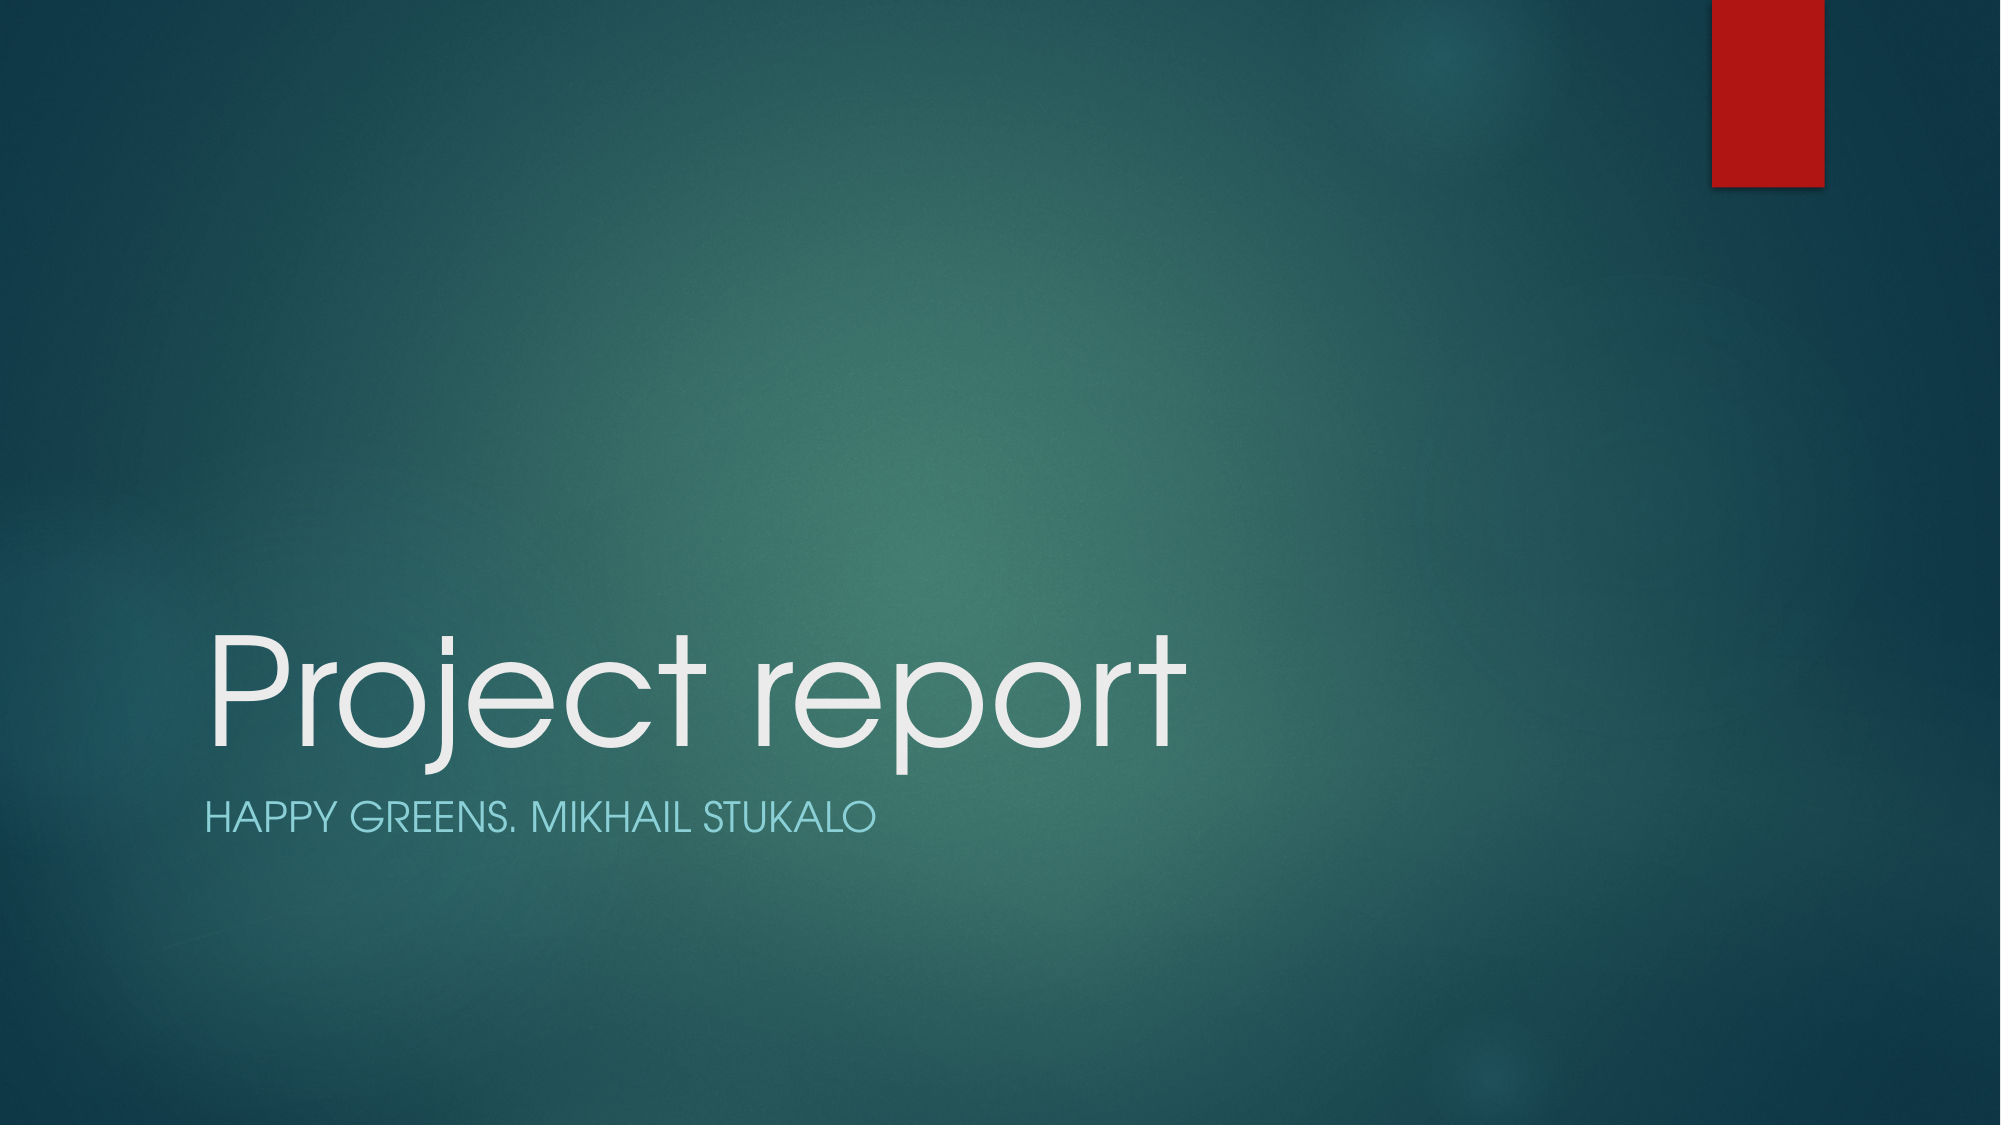

# Project report
Happy Greens. Mikhail Stukalo